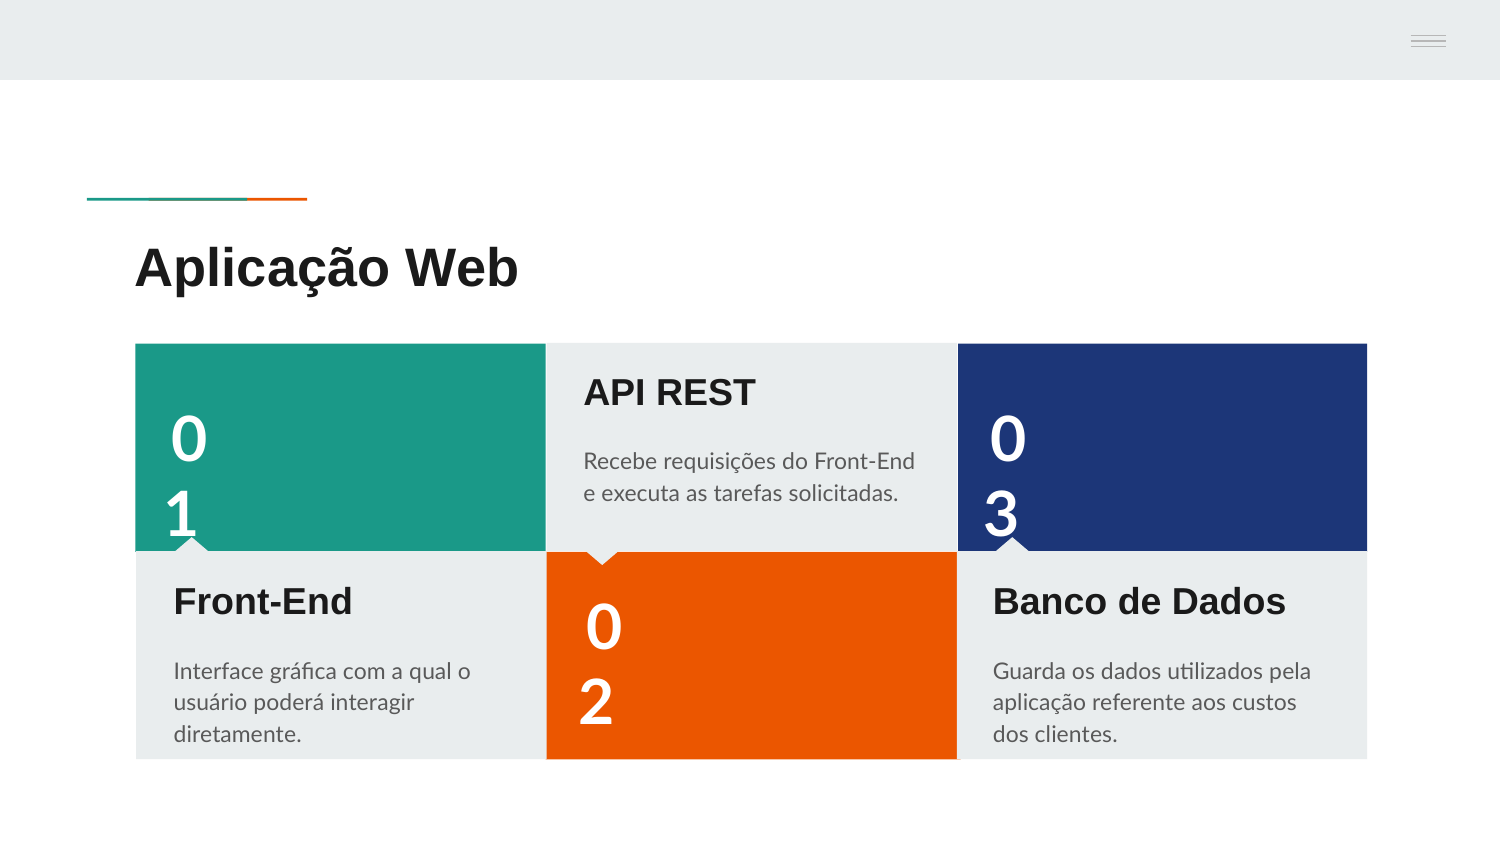

# Aplicação Web

API REST
03
01
Recebe requisições do Front-End e executa as tarefas solicitadas.

Front-End
Banco de Dados
02
Interface gráfica com a qual o usuário poderá interagir diretamente.

Guarda os dados utilizados pela aplicação referente aos custos dos clientes.